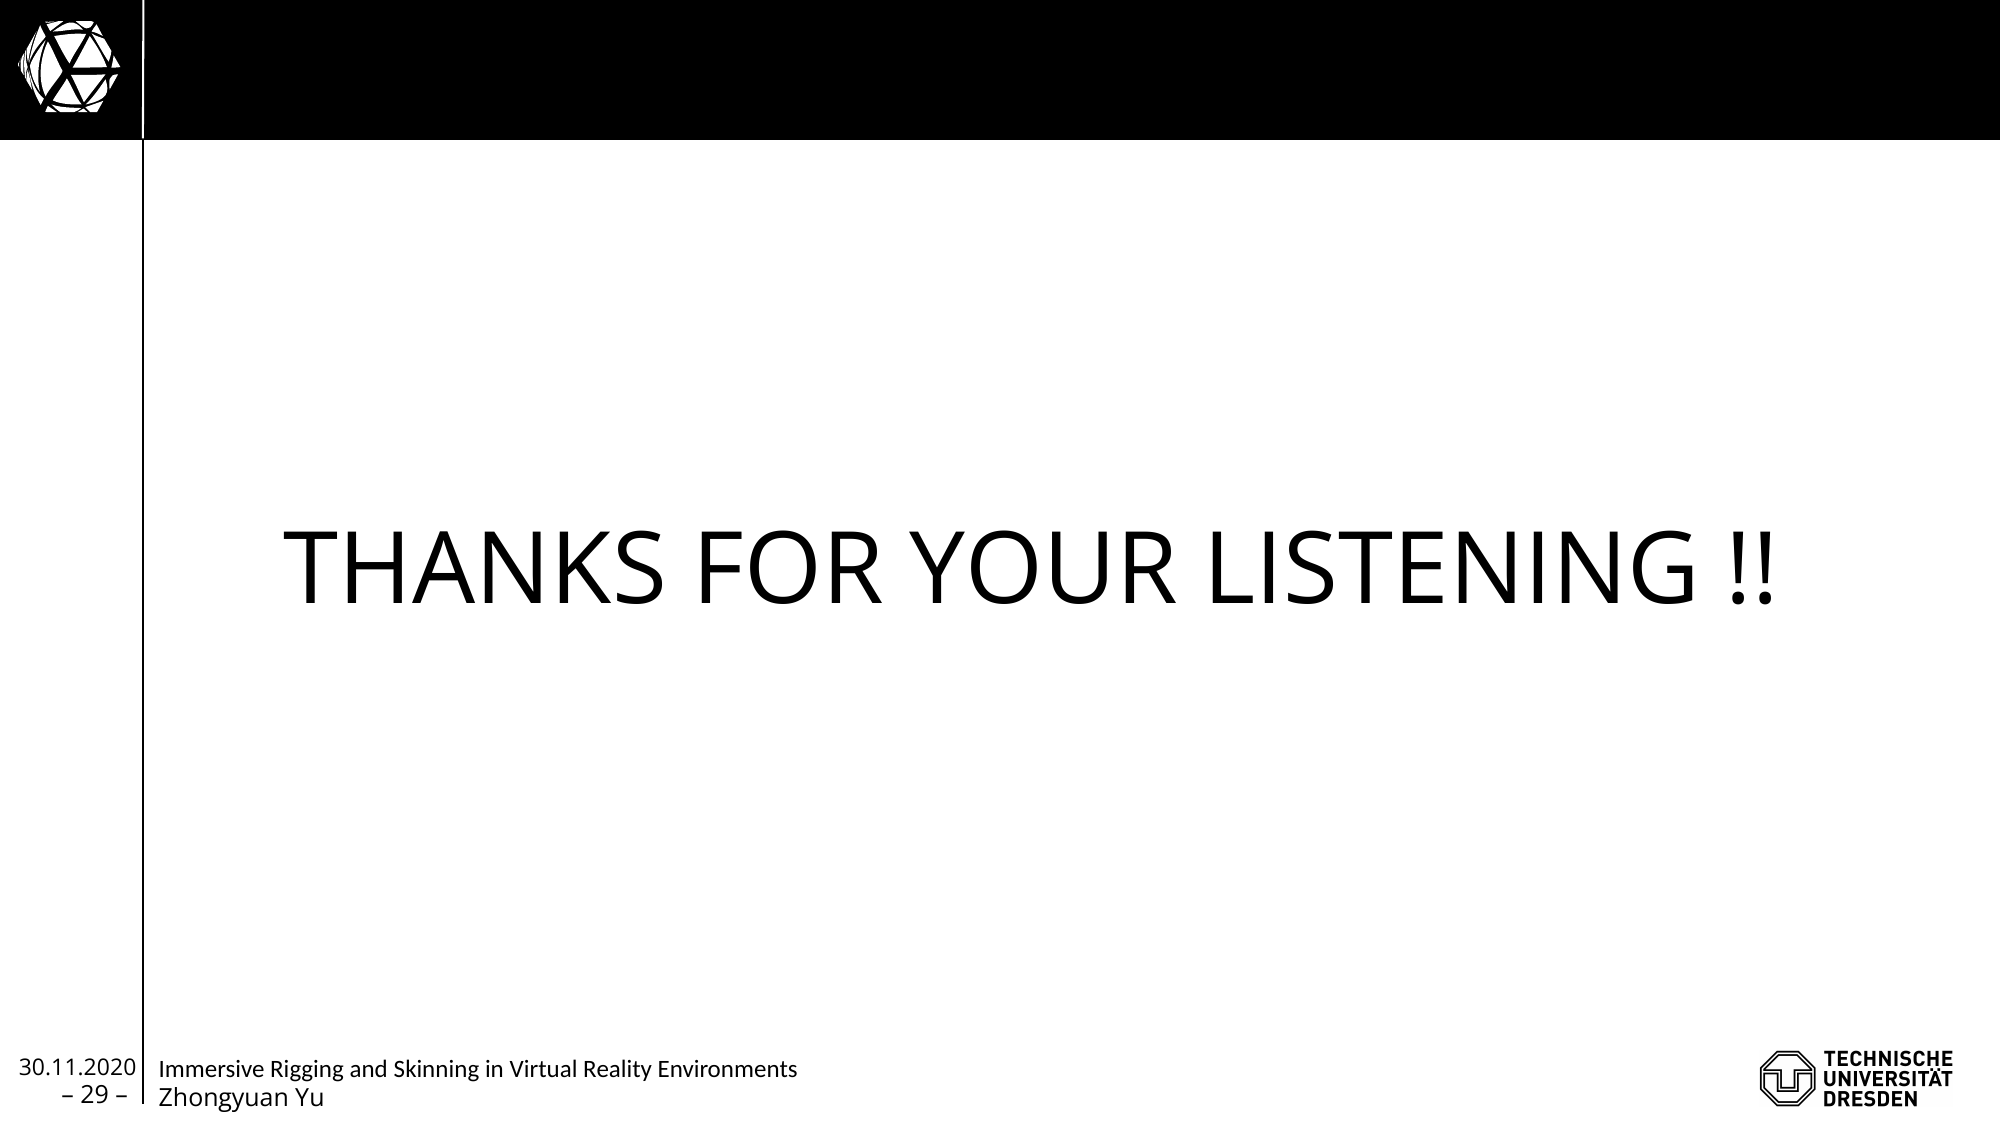

#

THANKS FOR YOUR LISTENING !!
30.11.2020
– 29 –